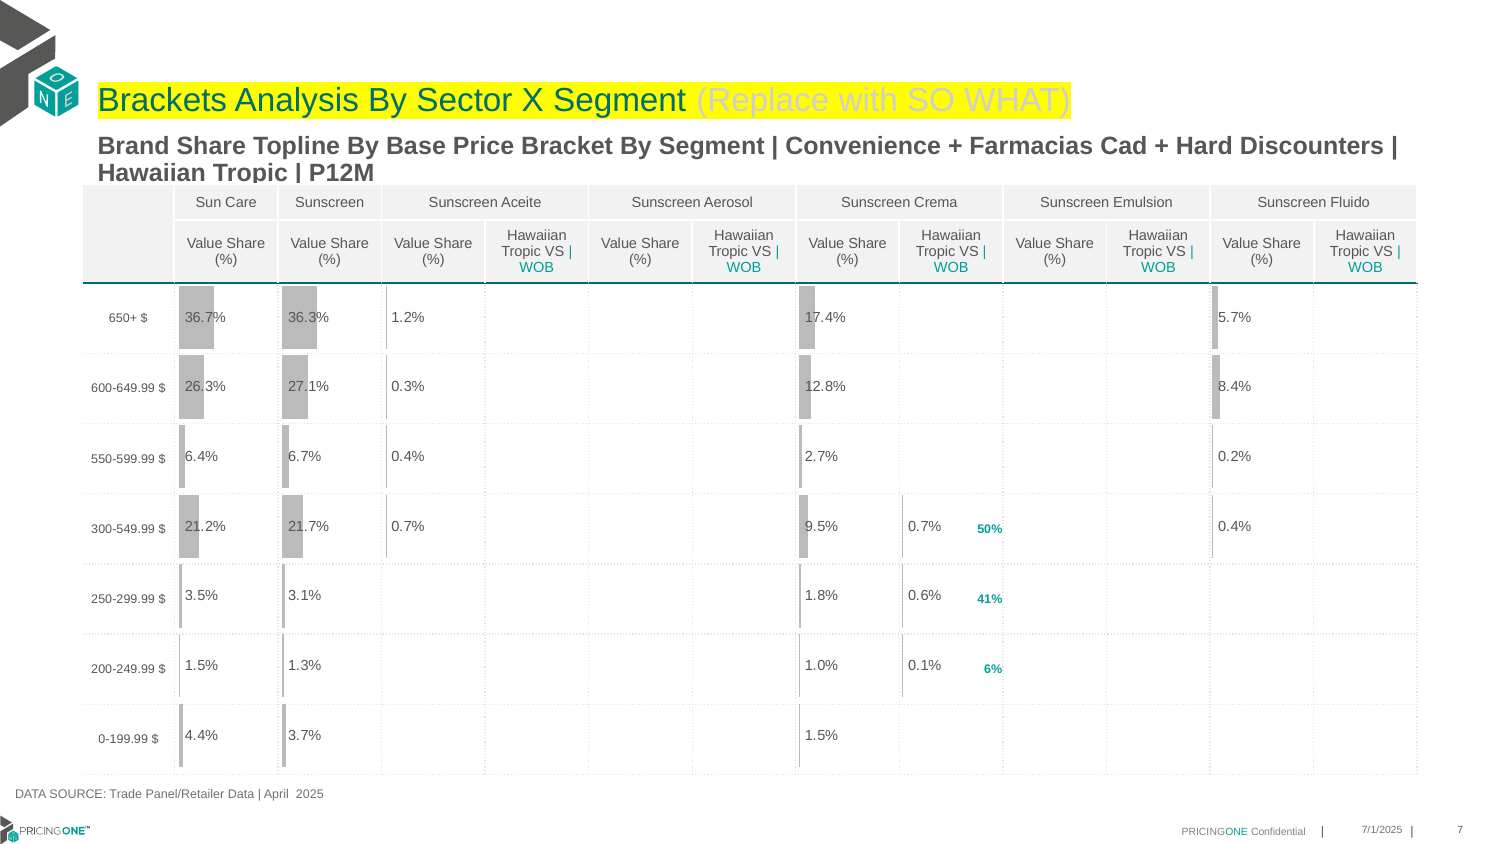

# Brackets Analysis By Sector X Segment (Replace with SO WHAT)
Brand Share Topline By Base Price Bracket By Segment | Convenience + Farmacias Cad + Hard Discounters | Hawaiian Tropic | P12M
|  | Sun Care | Sunscreen | Sunscreen Aceite |  | Sunscreen Aerosol |  | Sunscreen Crema |  | Sunscreen Emulsion |  | Sunscreen Fluido |  |
| --- | --- | --- | --- | --- | --- | --- | --- | --- | --- | --- | --- | --- |
|  | Value Share (%) | Value Share (%) | Value Share (%) | Hawaiian Tropic VS | WOB | Value Share (%) | Hawaiian Tropic VS | WOB | Value Share (%) | Hawaiian Tropic VS | WOB | Value Share (%) | Hawaiian Tropic VS | WOB | Value Share (%) | Hawaiian Tropic VS | WOB |
| 650+ $ |  |  |  |  |  |  |  |  |  |  |  |  |
| 600-649.99 $ |  |  |  |  |  |  |  |  |  |  |  |  |
| 550-599.99 $ |  |  |  |  |  |  |  |  |  |  |  |  |
| 300-549.99 $ |  |  |  |  |  |  |  | 50% |  |  |  |  |
| 250-299.99 $ |  |  |  |  |  |  |  | 41% |  |  |  |  |
| 200-249.99 $ |  |  |  |  |  |  |  | 6% |  |  |  |  |
| 0-199.99 $ |  |  |  |  |  |  |  |  |  |  |  |  |

### Chart

| Category | Sun Care |
|---|---|
| None | 0.3671058404049687 |

### Chart

| Category | Sunscreen |
|---|---|
| None | 0.36318697238124203 |

### Chart

| Category | Sunscreen Aceite |
|---|---|
| None | 0.012151786723656985 |

### Chart

| Category | Sunscreen Aceite |
|---|---|
| None | None |

### Chart

| Category | Sunscreen Aerosol |
|---|---|
| None | None |

### Chart

| Category | Sunscreen Aerosol |
|---|---|
| None | None |

### Chart

| Category | Sunscreen Crema |
|---|---|
| None | 0.17379130675690144 |

### Chart

| Category | Sunscreen Crema |
|---|---|
| None | None |

### Chart

| Category | Sunscreen Emulsion |
|---|---|
| None | None |

### Chart

| Category | Sunscreen Emulsion |
|---|---|
| None | None |

### Chart

| Category | Sunscreen Fluido |
|---|---|
| None | 0.057064824900538665 |

### Chart

| Category | Sunscreen Fluido |
|---|---|
| None | None |
DATA SOURCE: Trade Panel/Retailer Data | April  2025

7/1/2025
7